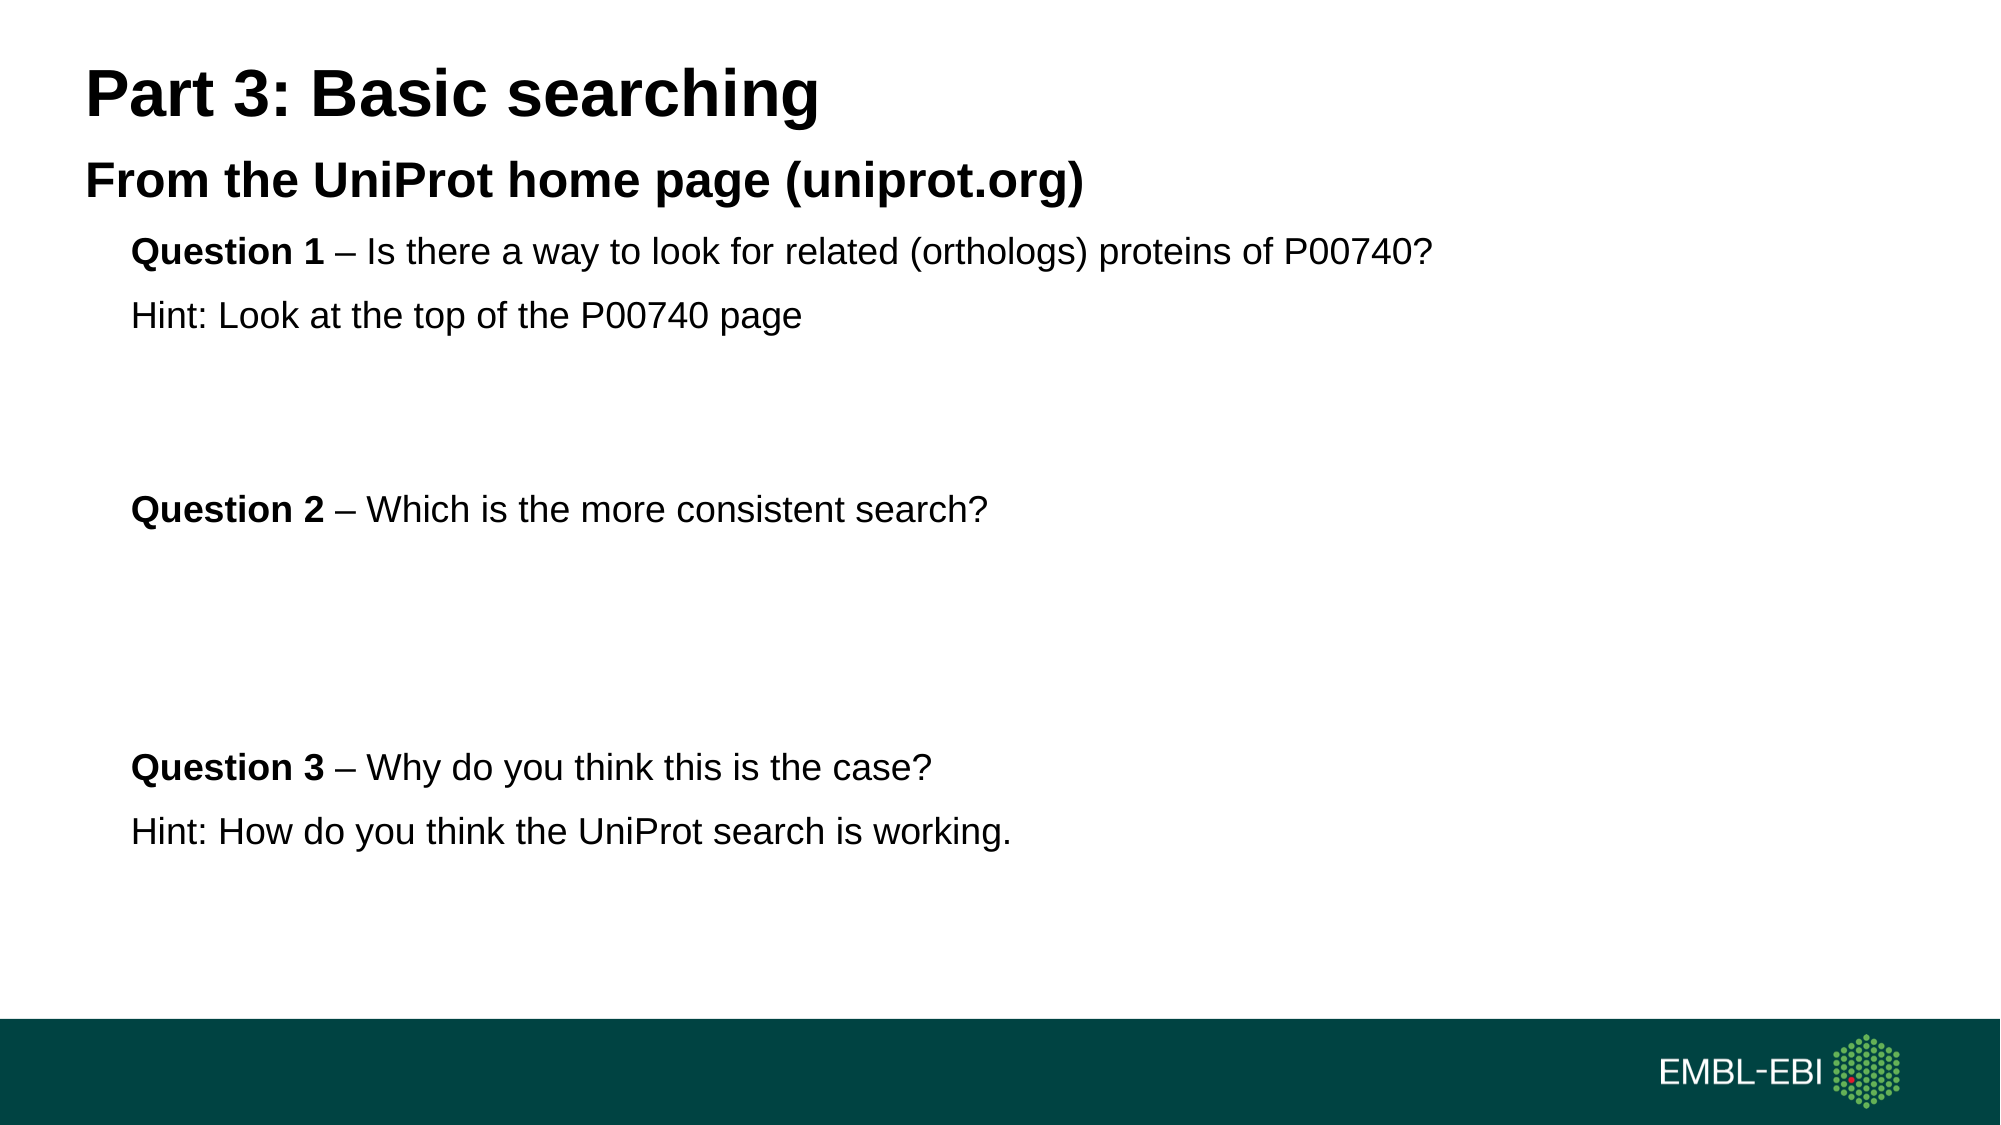

# Part 3: Basic searching
From the UniProt home page (uniprot.org)
Question 1 – Is there a way to look for related (orthologs) proteins of P00740?
Hint: Look at the top of the P00740 page

Question 2 – Which is the more consistent search?

Question 3 – Why do you think this is the case?
Hint: How do you think the UniProt search is working.